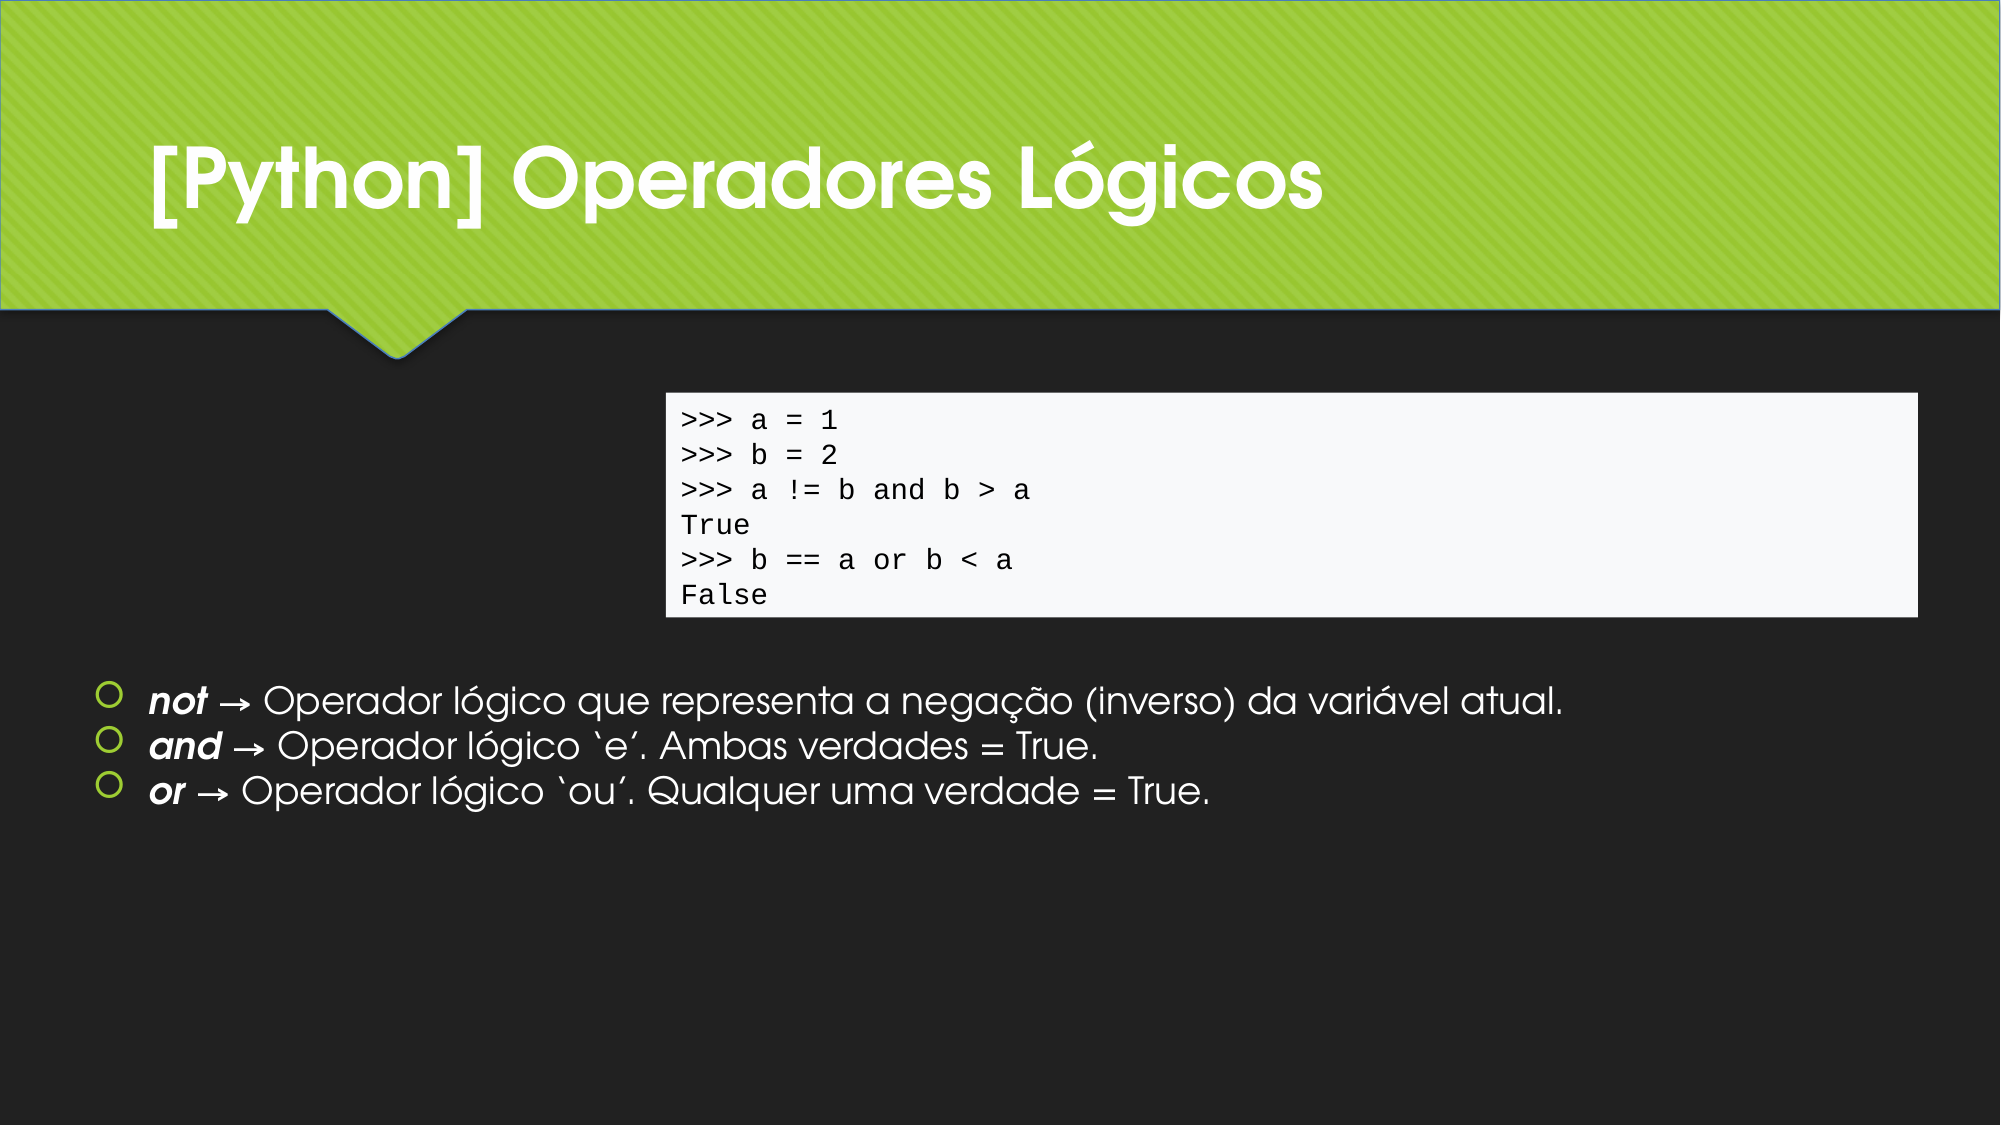

[Python] Operadores Lógicos
not → Operador lógico que representa a negação (inverso) da variável atual.
and → Operador lógico ‘e’. Ambas verdades = True.
or → Operador lógico ‘ou’. Qualquer uma verdade = True.
>>> a = 1
>>> b = 2
>>> a != b and b > a
True
>>> b == a or b < a
False